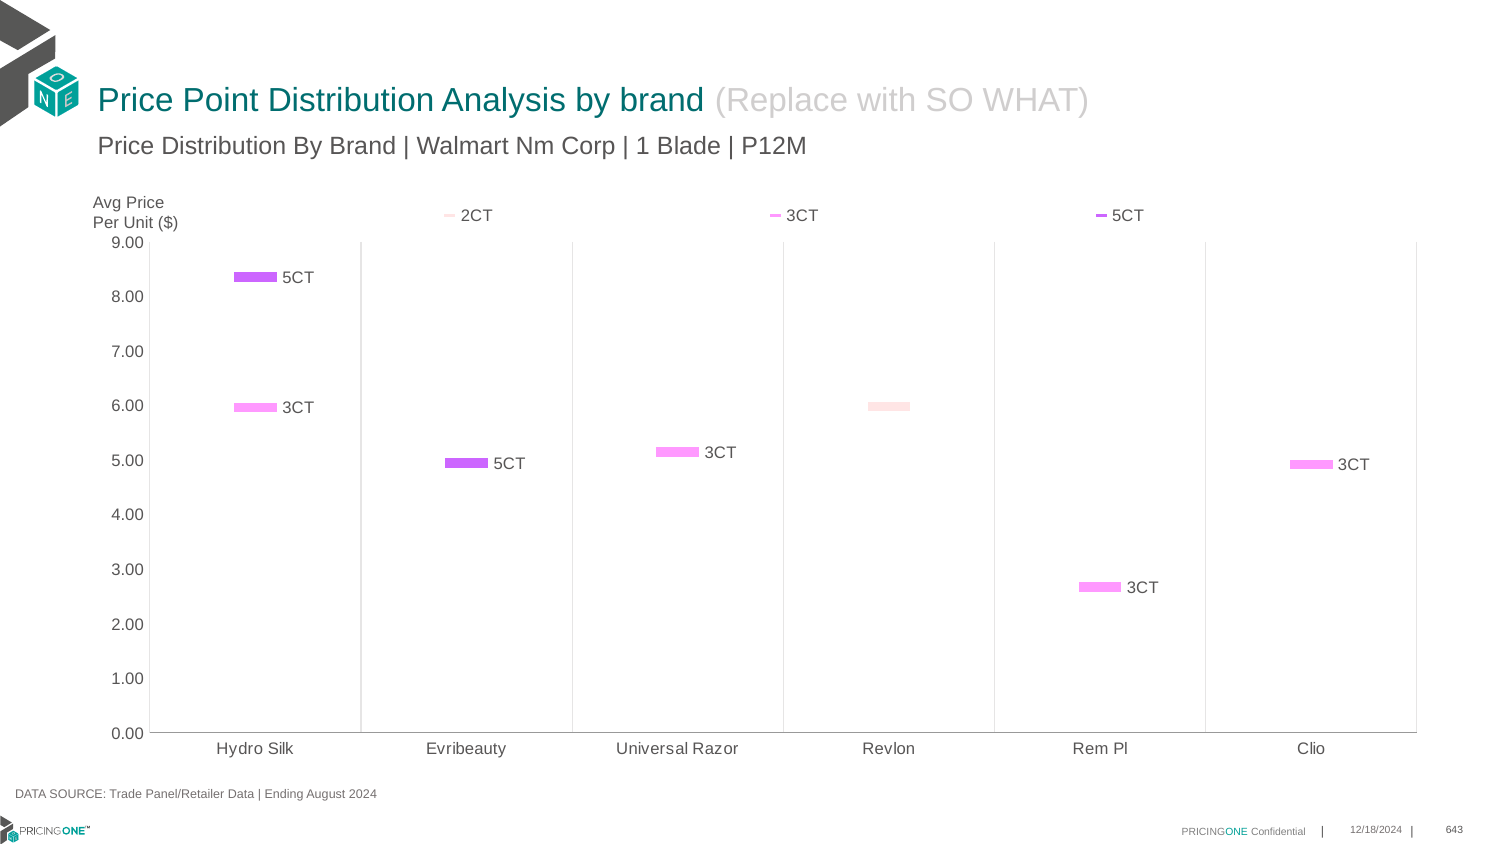

# Price Point Distribution Analysis by brand (Replace with SO WHAT)
Price Distribution By Brand | Walmart Nm Corp | 1 Blade | P12M

### Chart

| Category | 2CT | 3CT | 5CT |
|---|---|---|---|
| Hydro Silk | None | 5.9594568677841275 | 8.35863481228669 |
| Evribeauty | None | None | 4.9491083951112005 |
| Universal Razor | None | 5.1512060063355865 | None |
| Revlon | 5.977150537634409 | None | None |
| Rem Pl | None | 2.670074864827395 | None |
| Clio | None | 4.92434930673802 | None |
Avg Price
Per Unit ($)
DATA SOURCE: Trade Panel/Retailer Data | Ending August 2024
12/18/2024
643